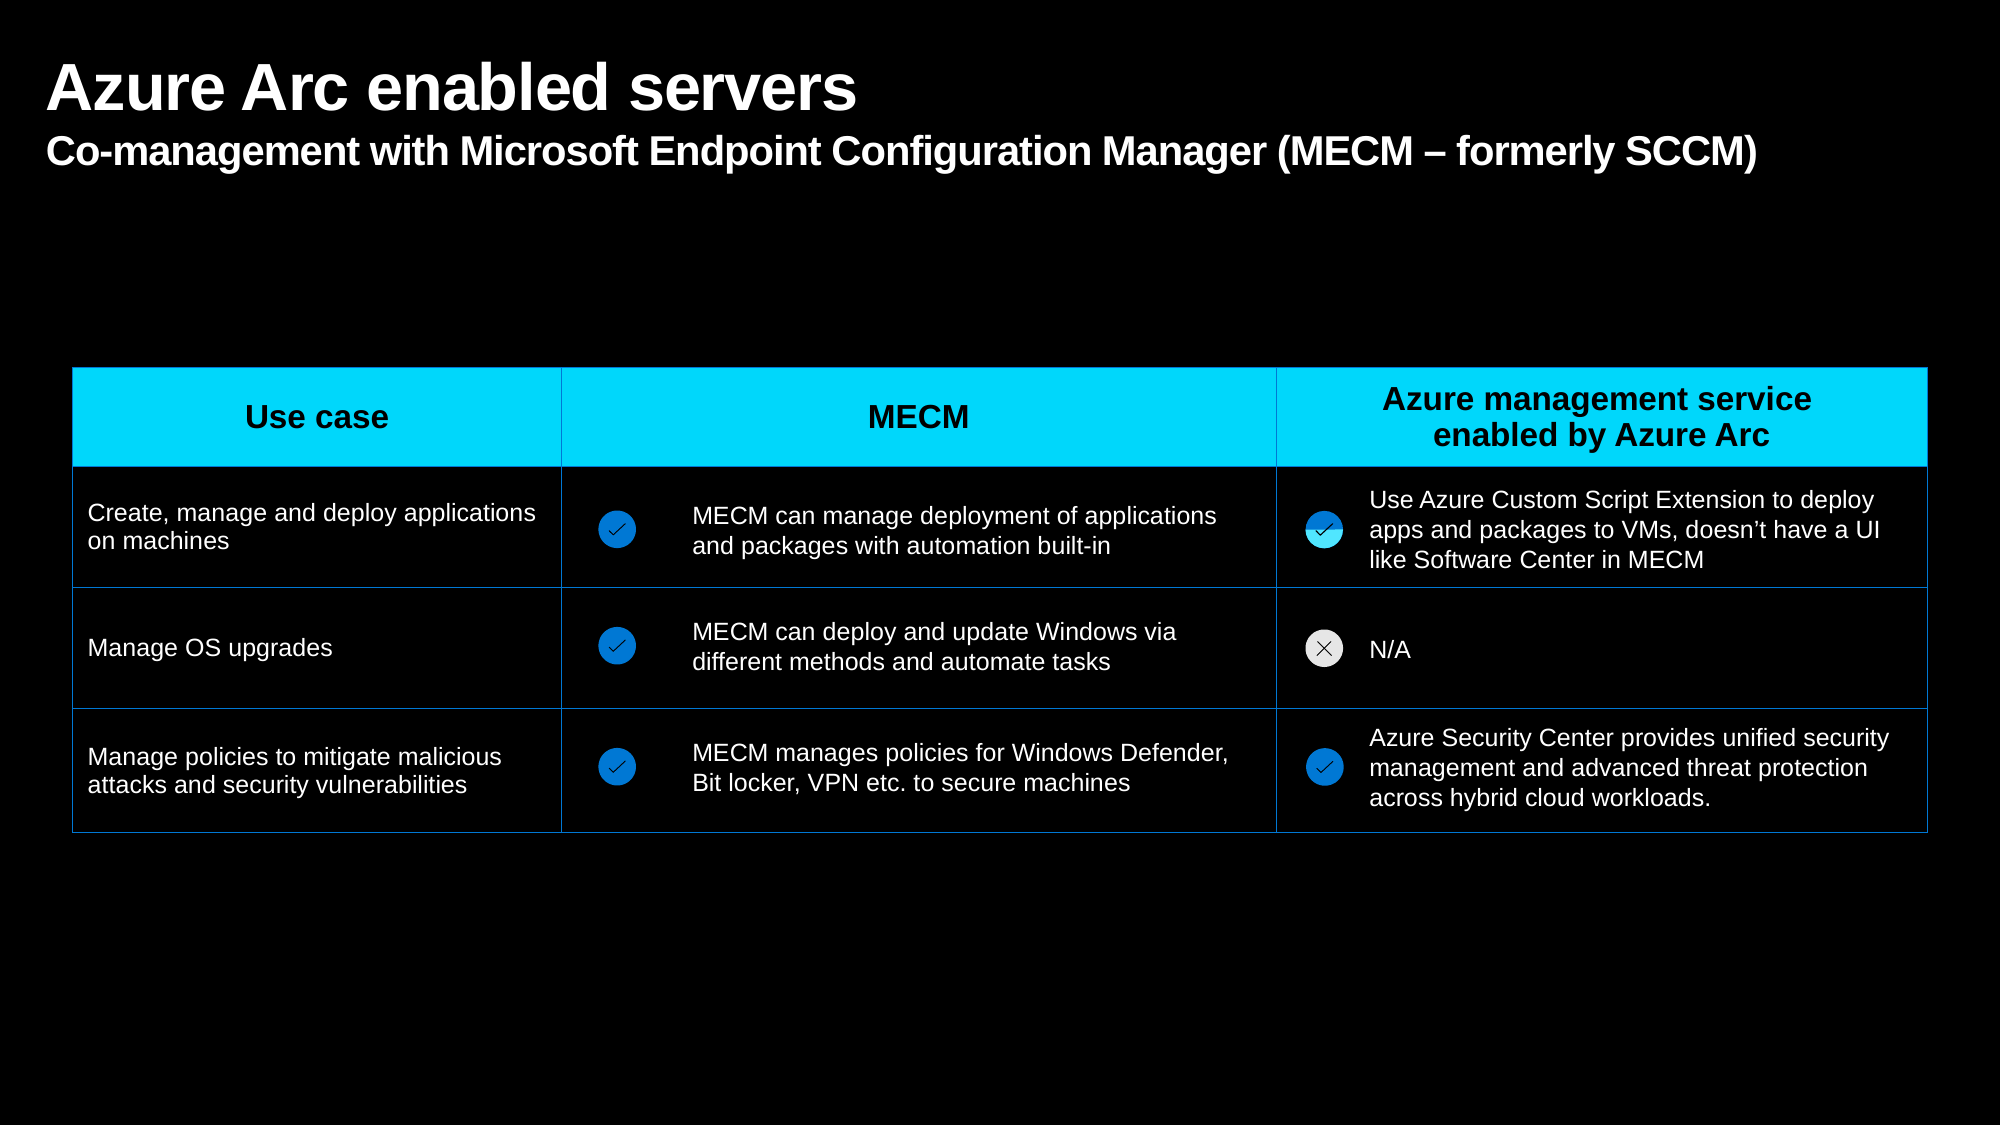

# Azure Arc enabled servers Co-management with Microsoft Endpoint Configuration Manager (MECM – formerly SCCM)
| Use case | MECM | Azure management service enabled by Azure Arc |
| --- | --- | --- |
| Create, manage and deploy applications on machines |  |  |
| Manage OS upgrades |  |  |
| Manage policies to mitigate malicious attacks and security vulnerabilities |  |  |
Use Azure Custom Script Extension to deploy apps and packages to VMs, doesn’t have a UI like Software Center in MECM
MECM can manage deployment of applications and packages with automation built-in

MECM can deploy and update Windows via different methods and automate tasks

N/A
Azure Security Center provides unified security management and advanced threat protection across hybrid cloud workloads.
MECM manages policies for Windows Defender, Bit locker, VPN etc. to secure machines